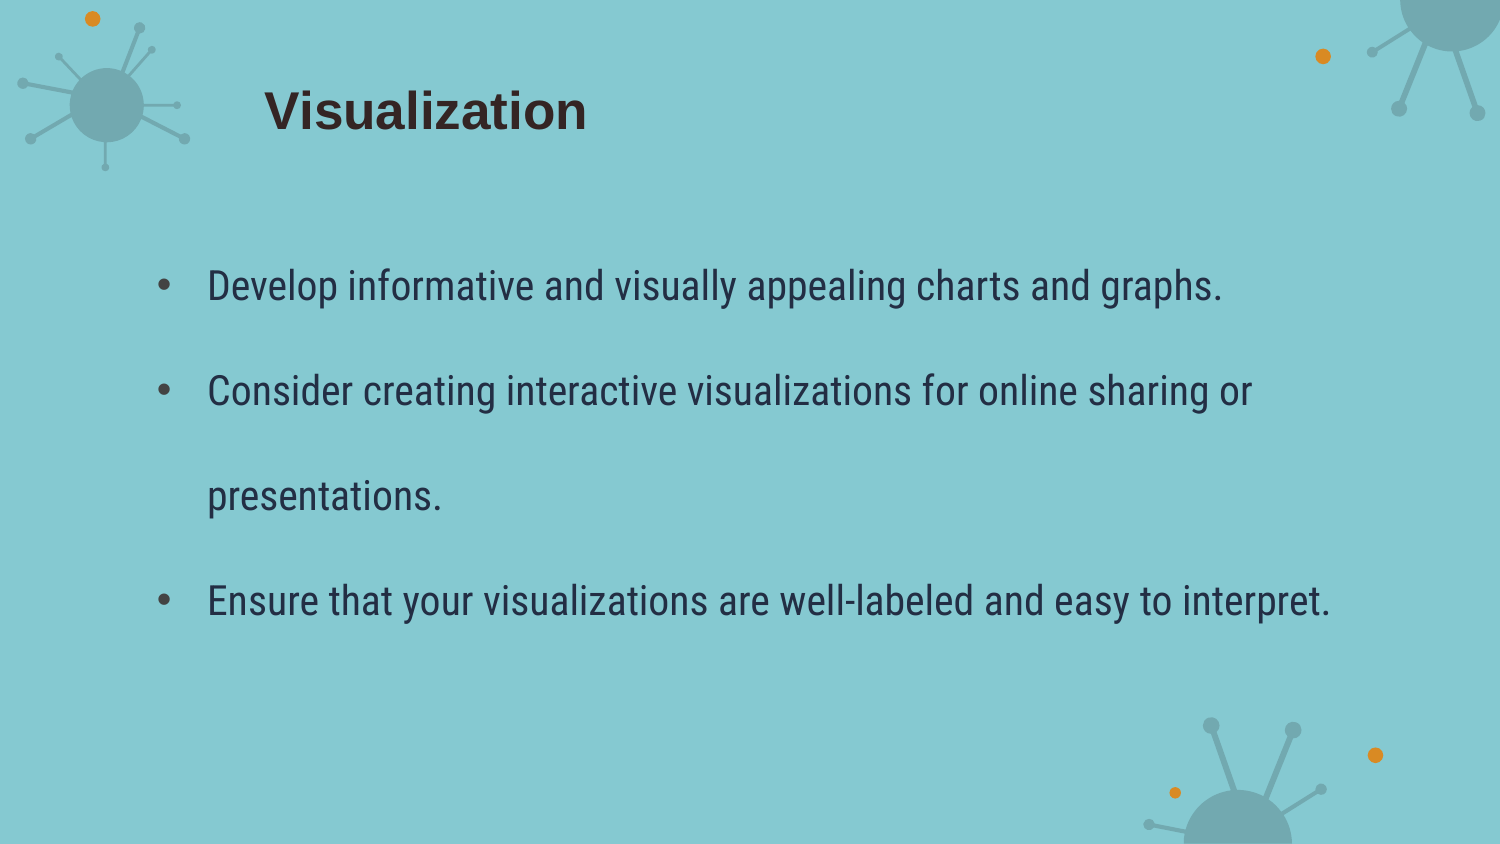

# Visualization
Develop informative and visually appealing charts and graphs.
Consider creating interactive visualizations for online sharing or presentations.
Ensure that your visualizations are well-labeled and easy to interpret.